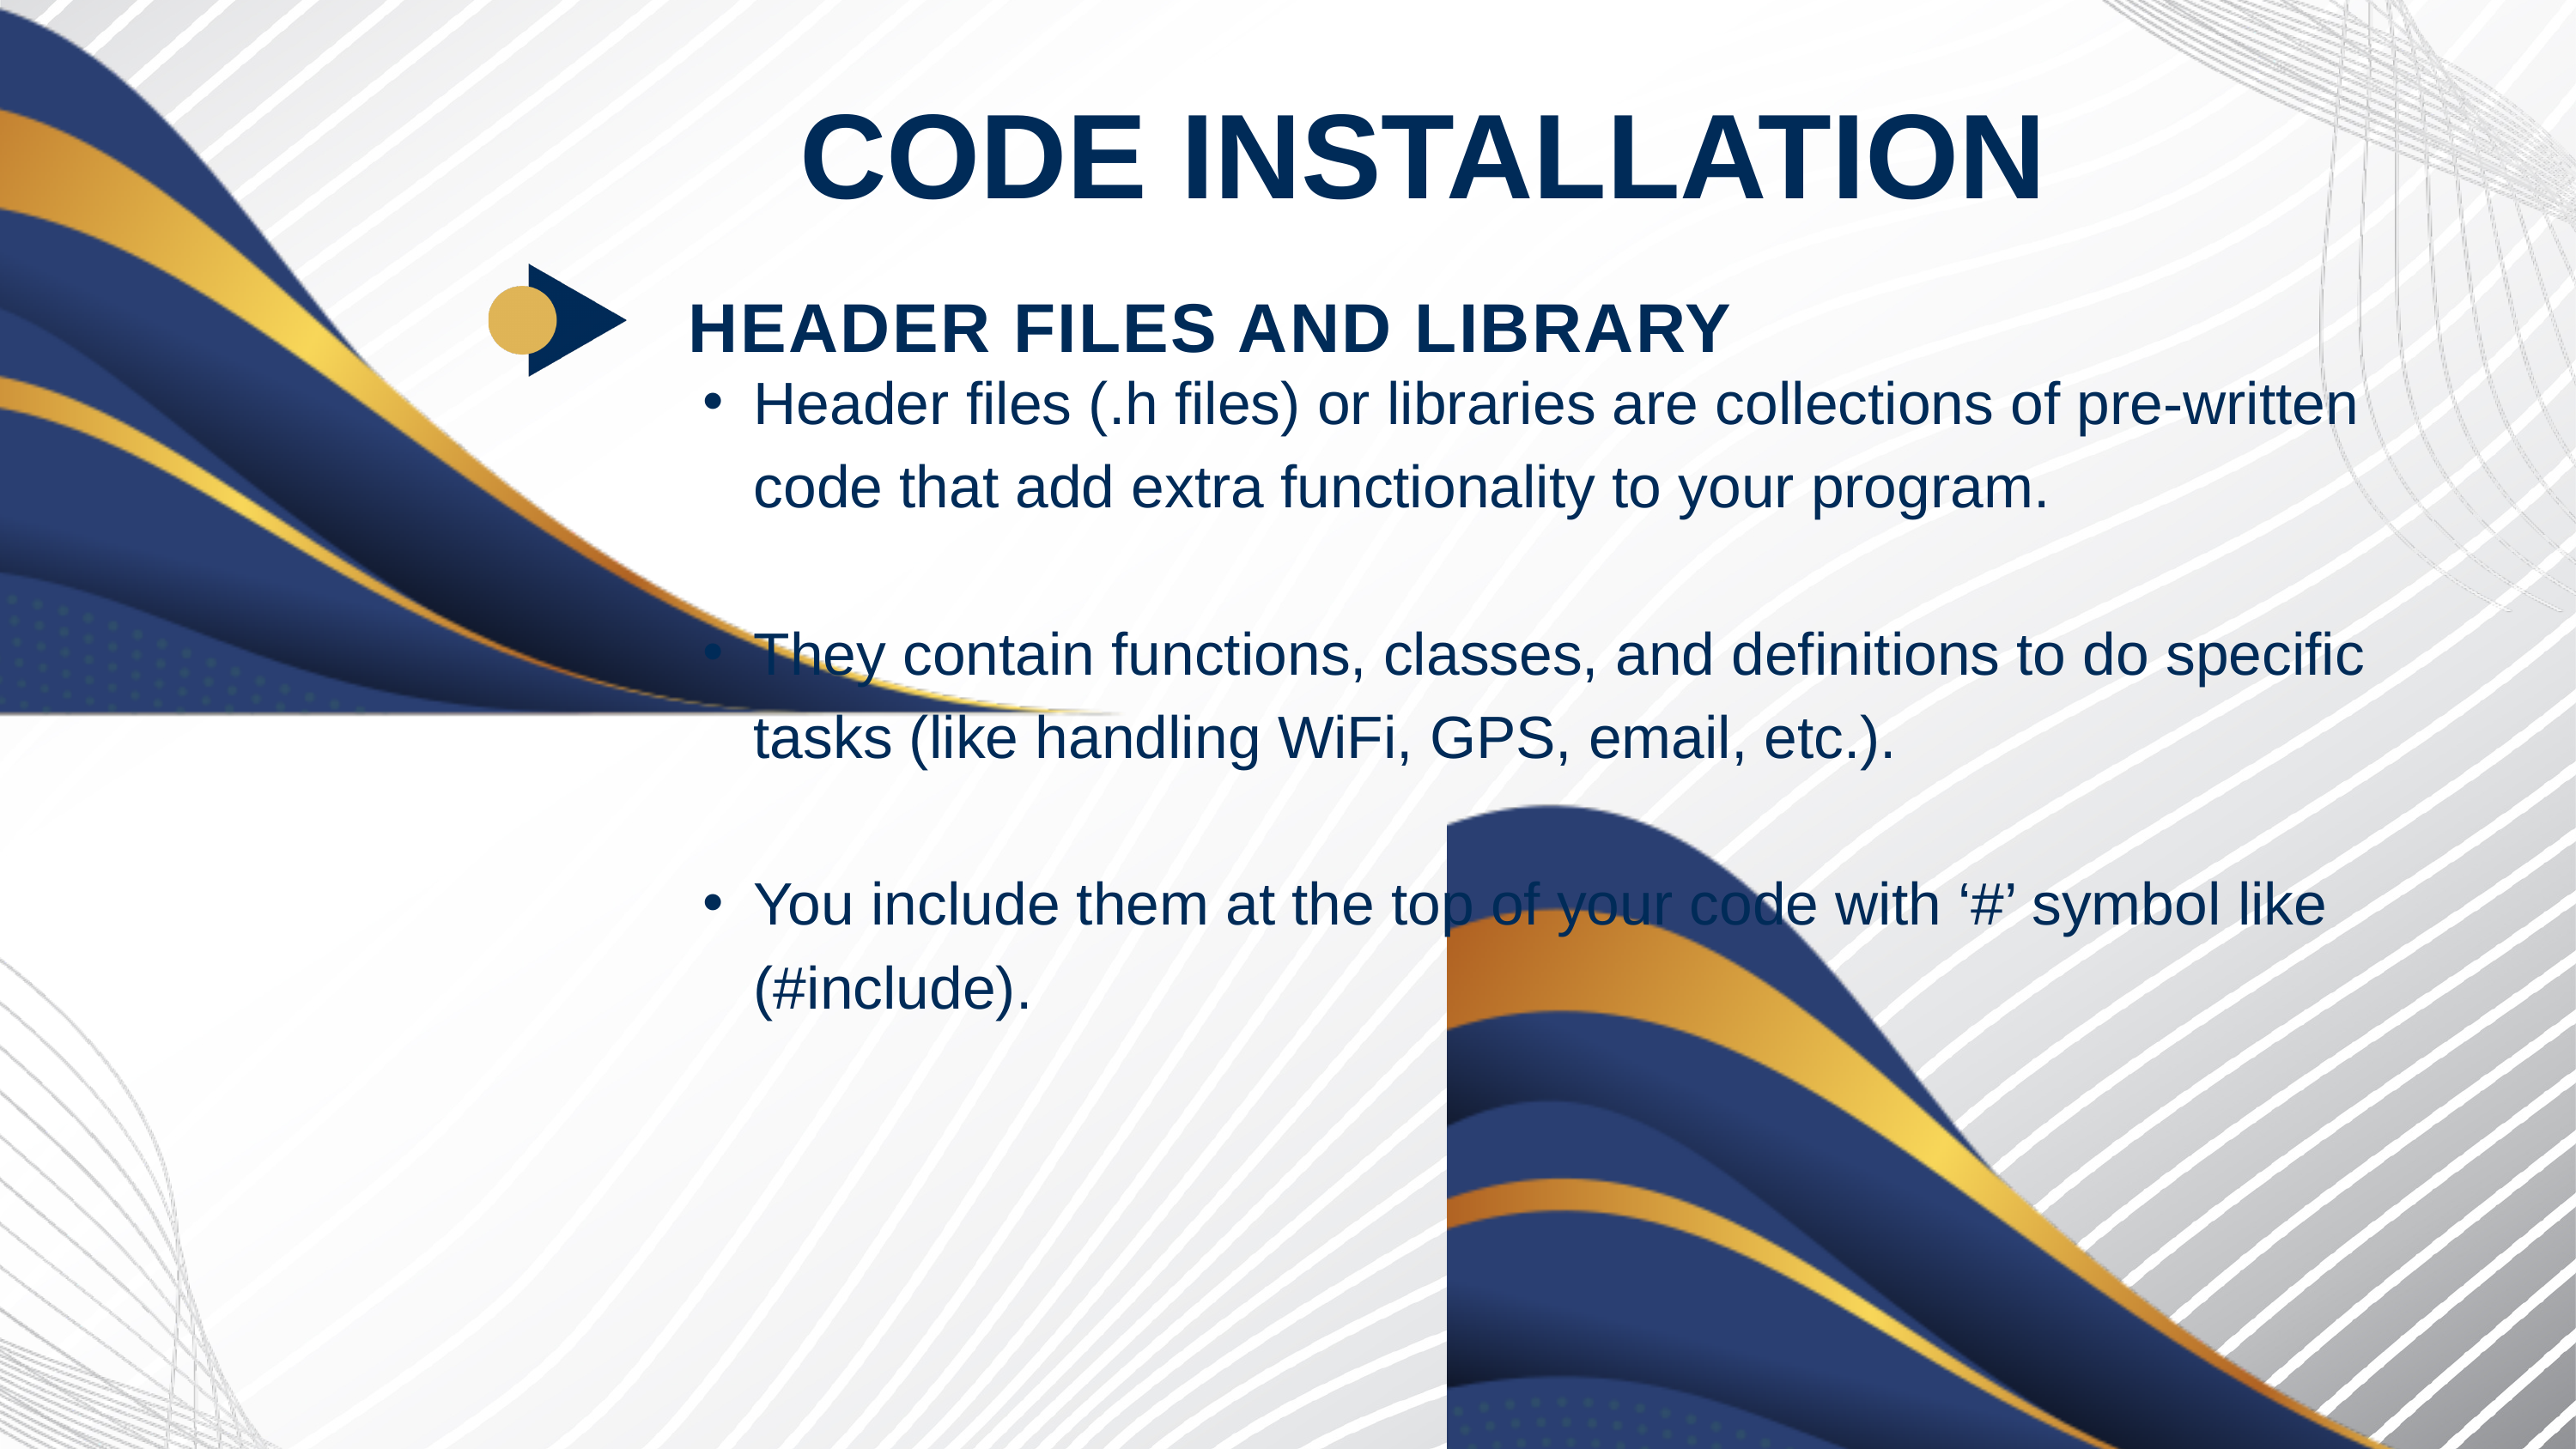

CODE INSTALLATION

HEADER FILES AND LIBRARY
Header files (.h files) or libraries are collections of pre-written code that add extra functionality to your program.

They contain functions, classes, and definitions to do specific tasks (like handling WiFi, GPS, email, etc.).

You include them at the top of your code with ‘#’ symbol like (#include).